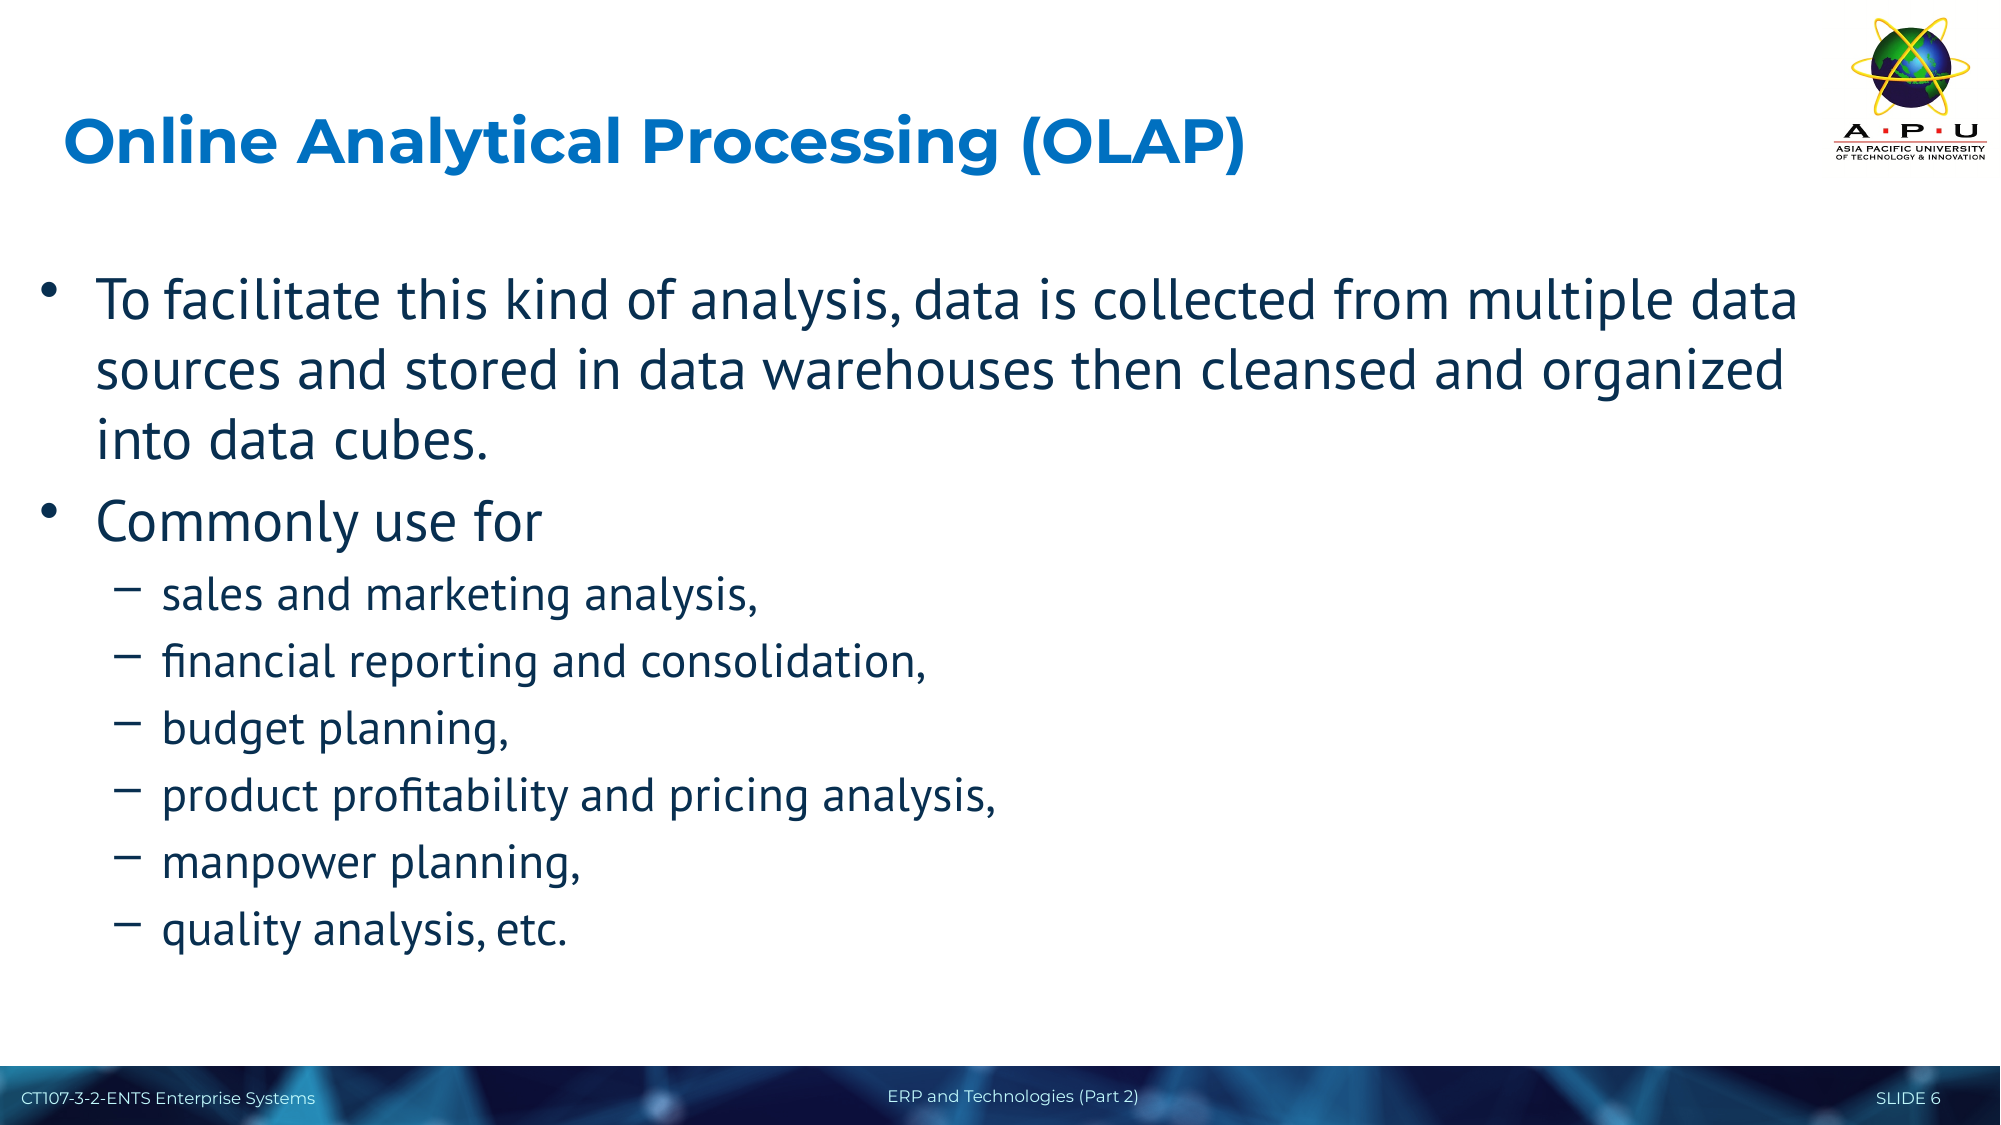

# Online Analytical Processing (OLAP)
To facilitate this kind of analysis, data is collected from multiple data sources and stored in data warehouses then cleansed and organized into data cubes.
Commonly use for
sales and marketing analysis,
financial reporting and consolidation,
budget planning,
product profitability and pricing analysis,
manpower planning,
quality analysis, etc.